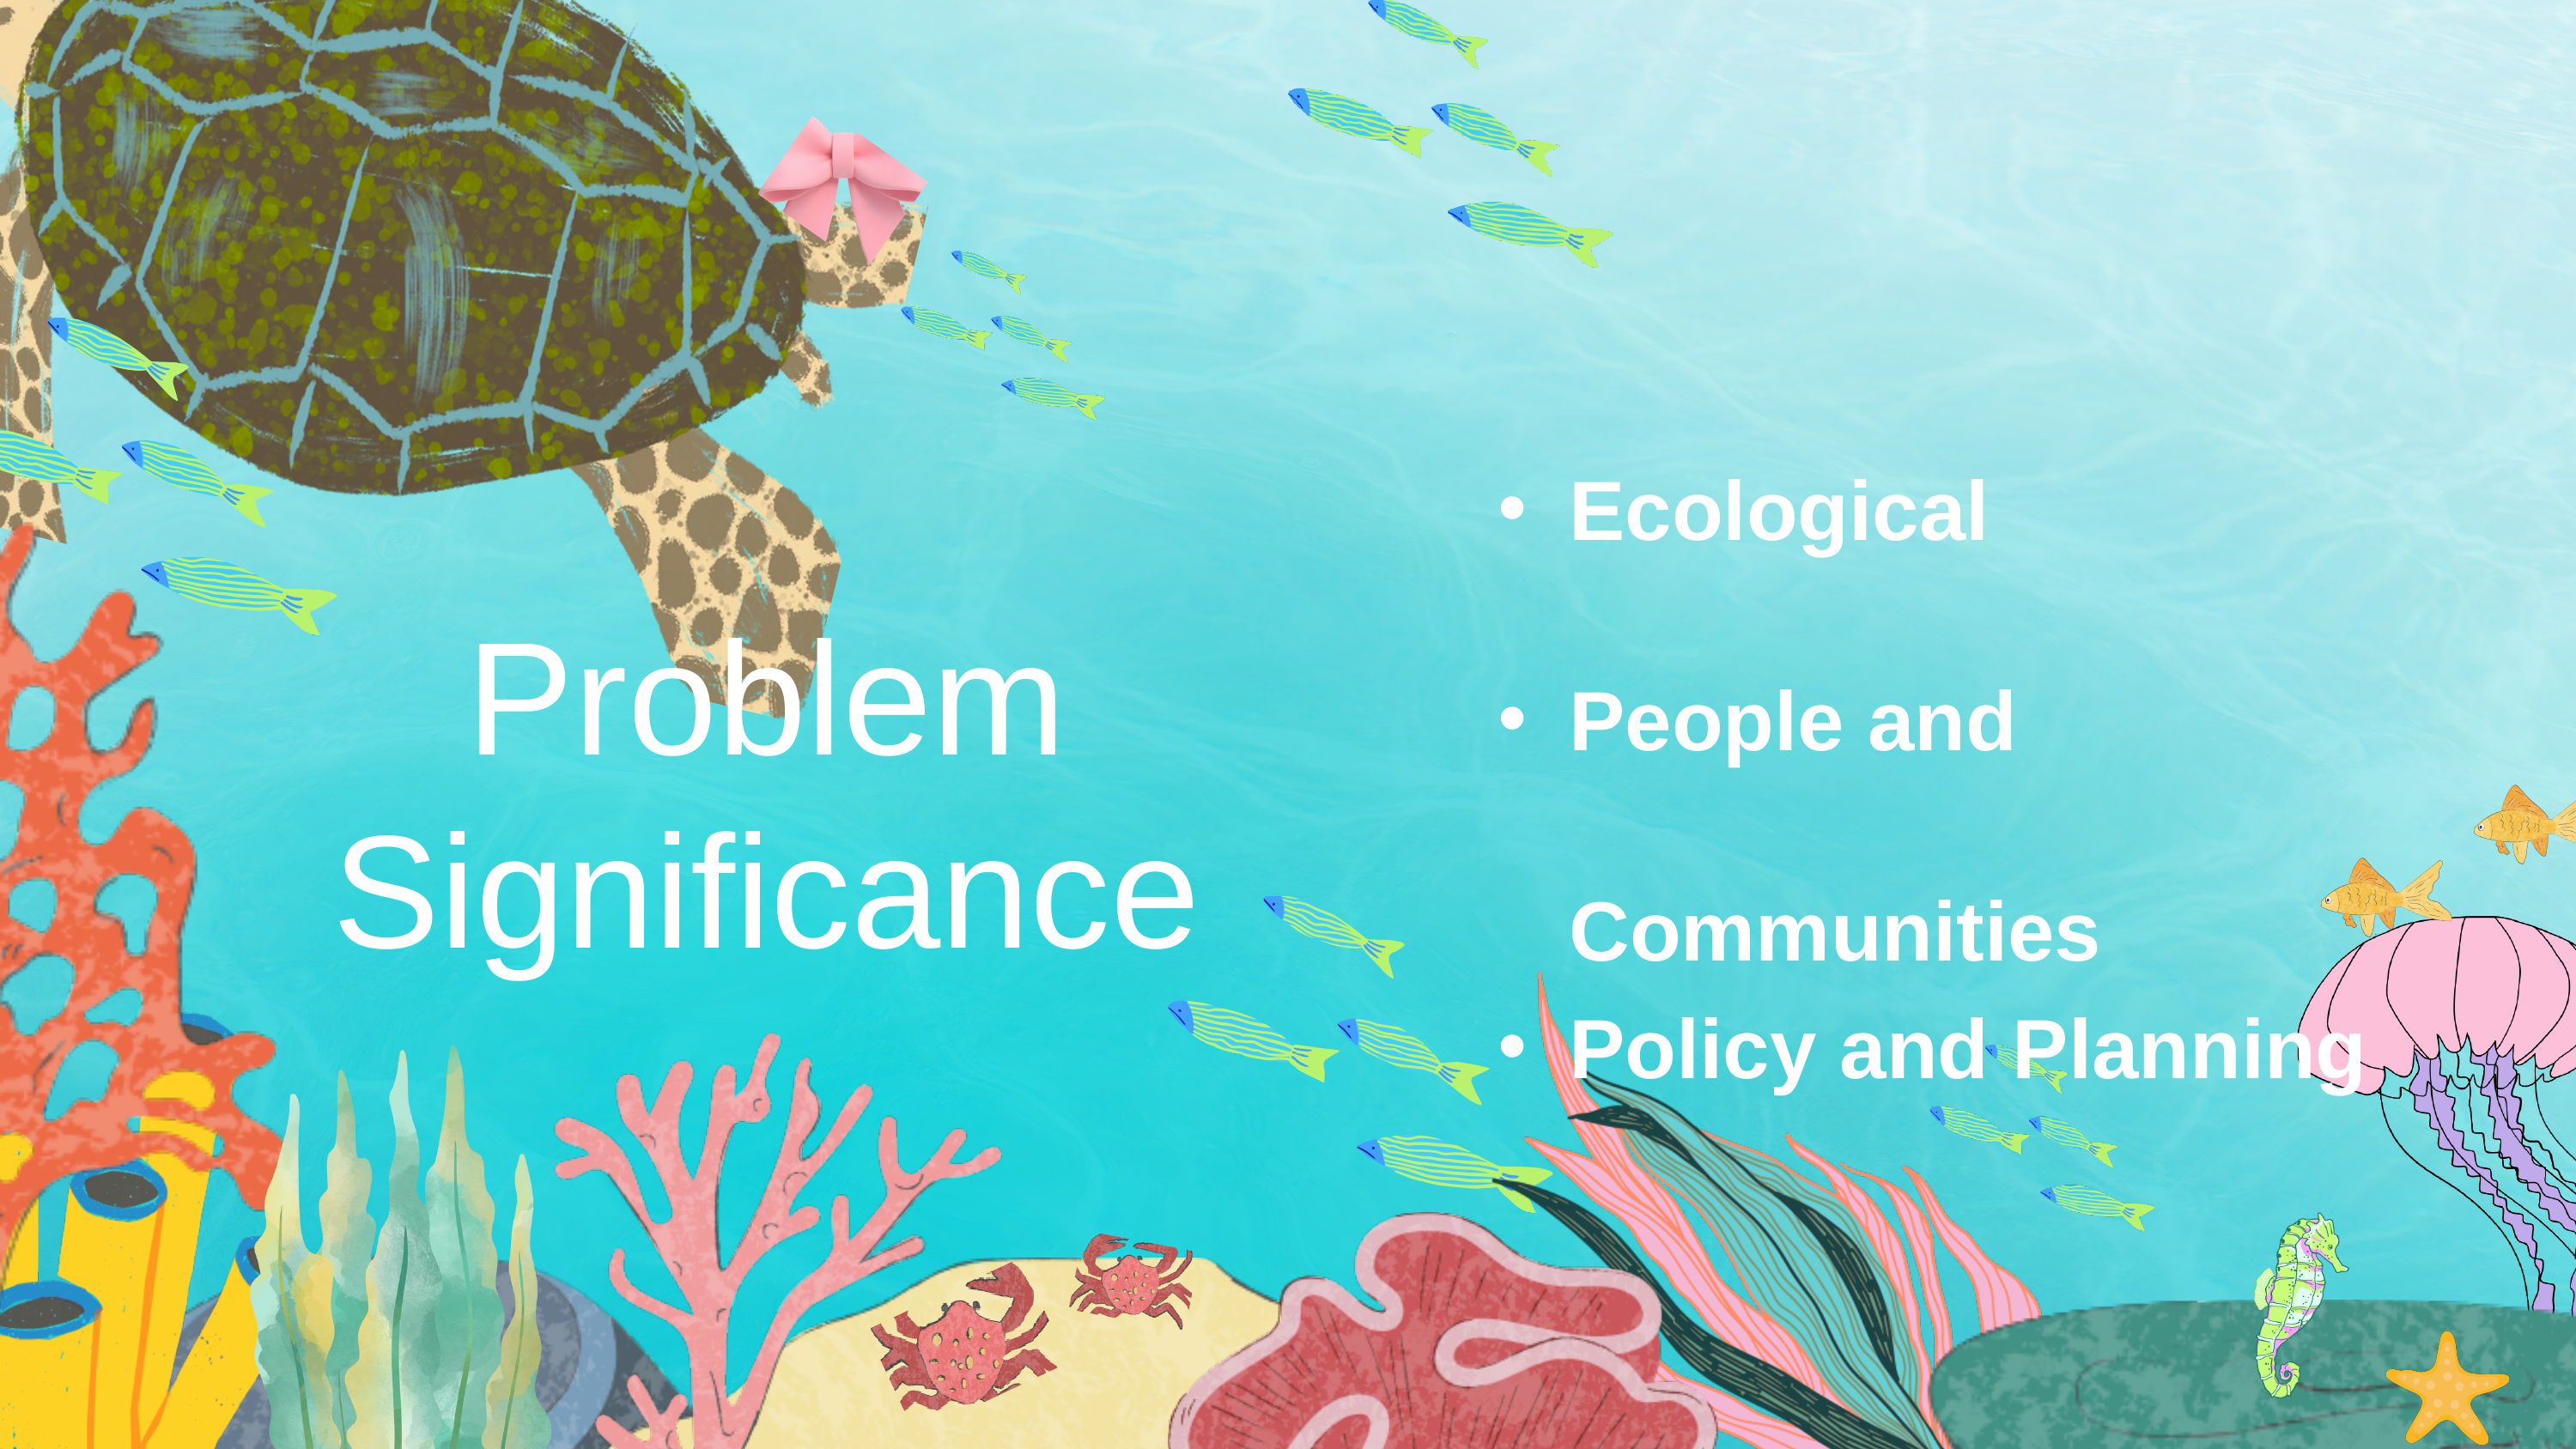

Ecological
People and Communities
Policy and Planning

Problem Significance